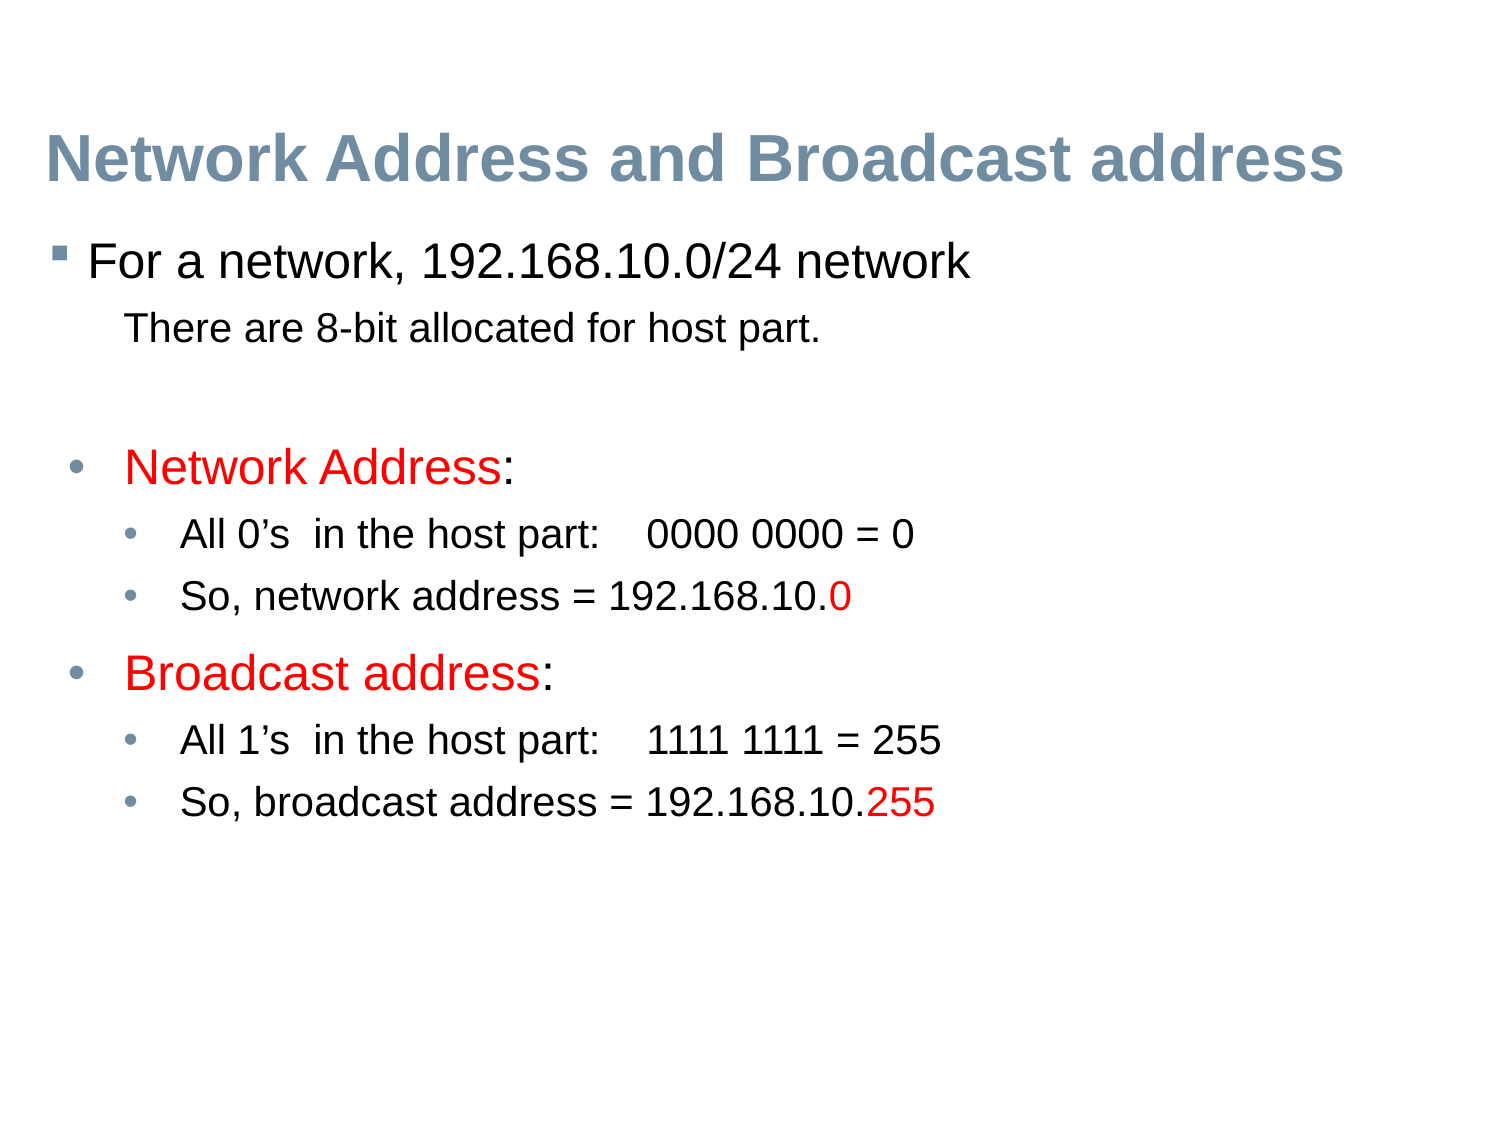

# Network Address and Broadcast address
For a network, 192.168.10.0/24 network
There are 8-bit allocated for host part.

Network Address:
All 0’s  in the host part:    0000 0000 = 0
So, network address = 192.168.10.0
Broadcast address:
All 1’s  in the host part:    1111 1111 = 255
So, broadcast address = 192.168.10.255